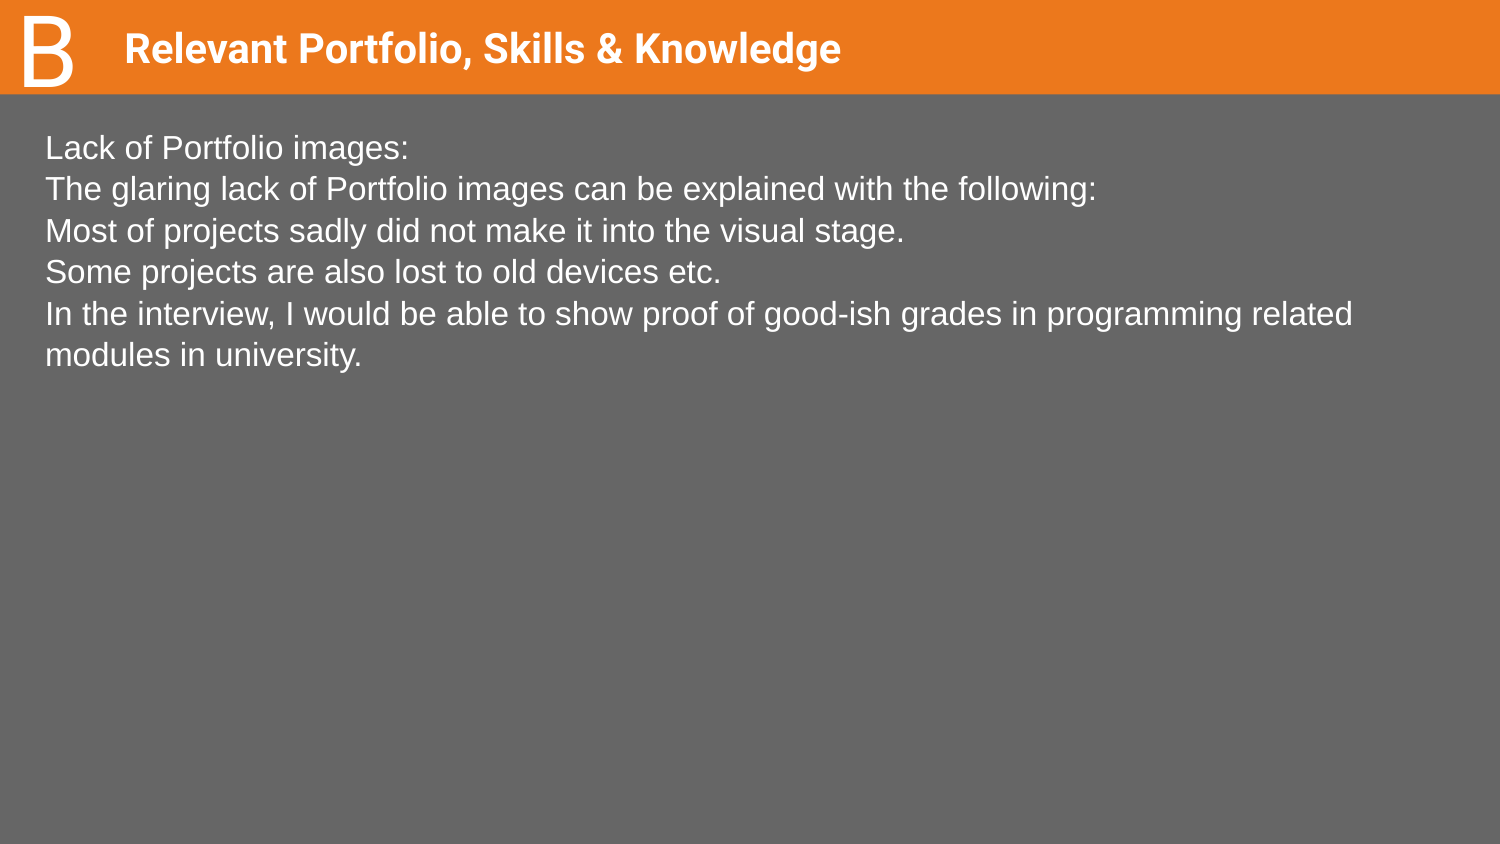

B
# Relevant Portfolio, Skills & Knowledge
Lack of Portfolio images:
The glaring lack of Portfolio images can be explained with the following:
Most of projects sadly did not make it into the visual stage.
Some projects are also lost to old devices etc.
In the interview, I would be able to show proof of good-ish grades in programming related modules in university.